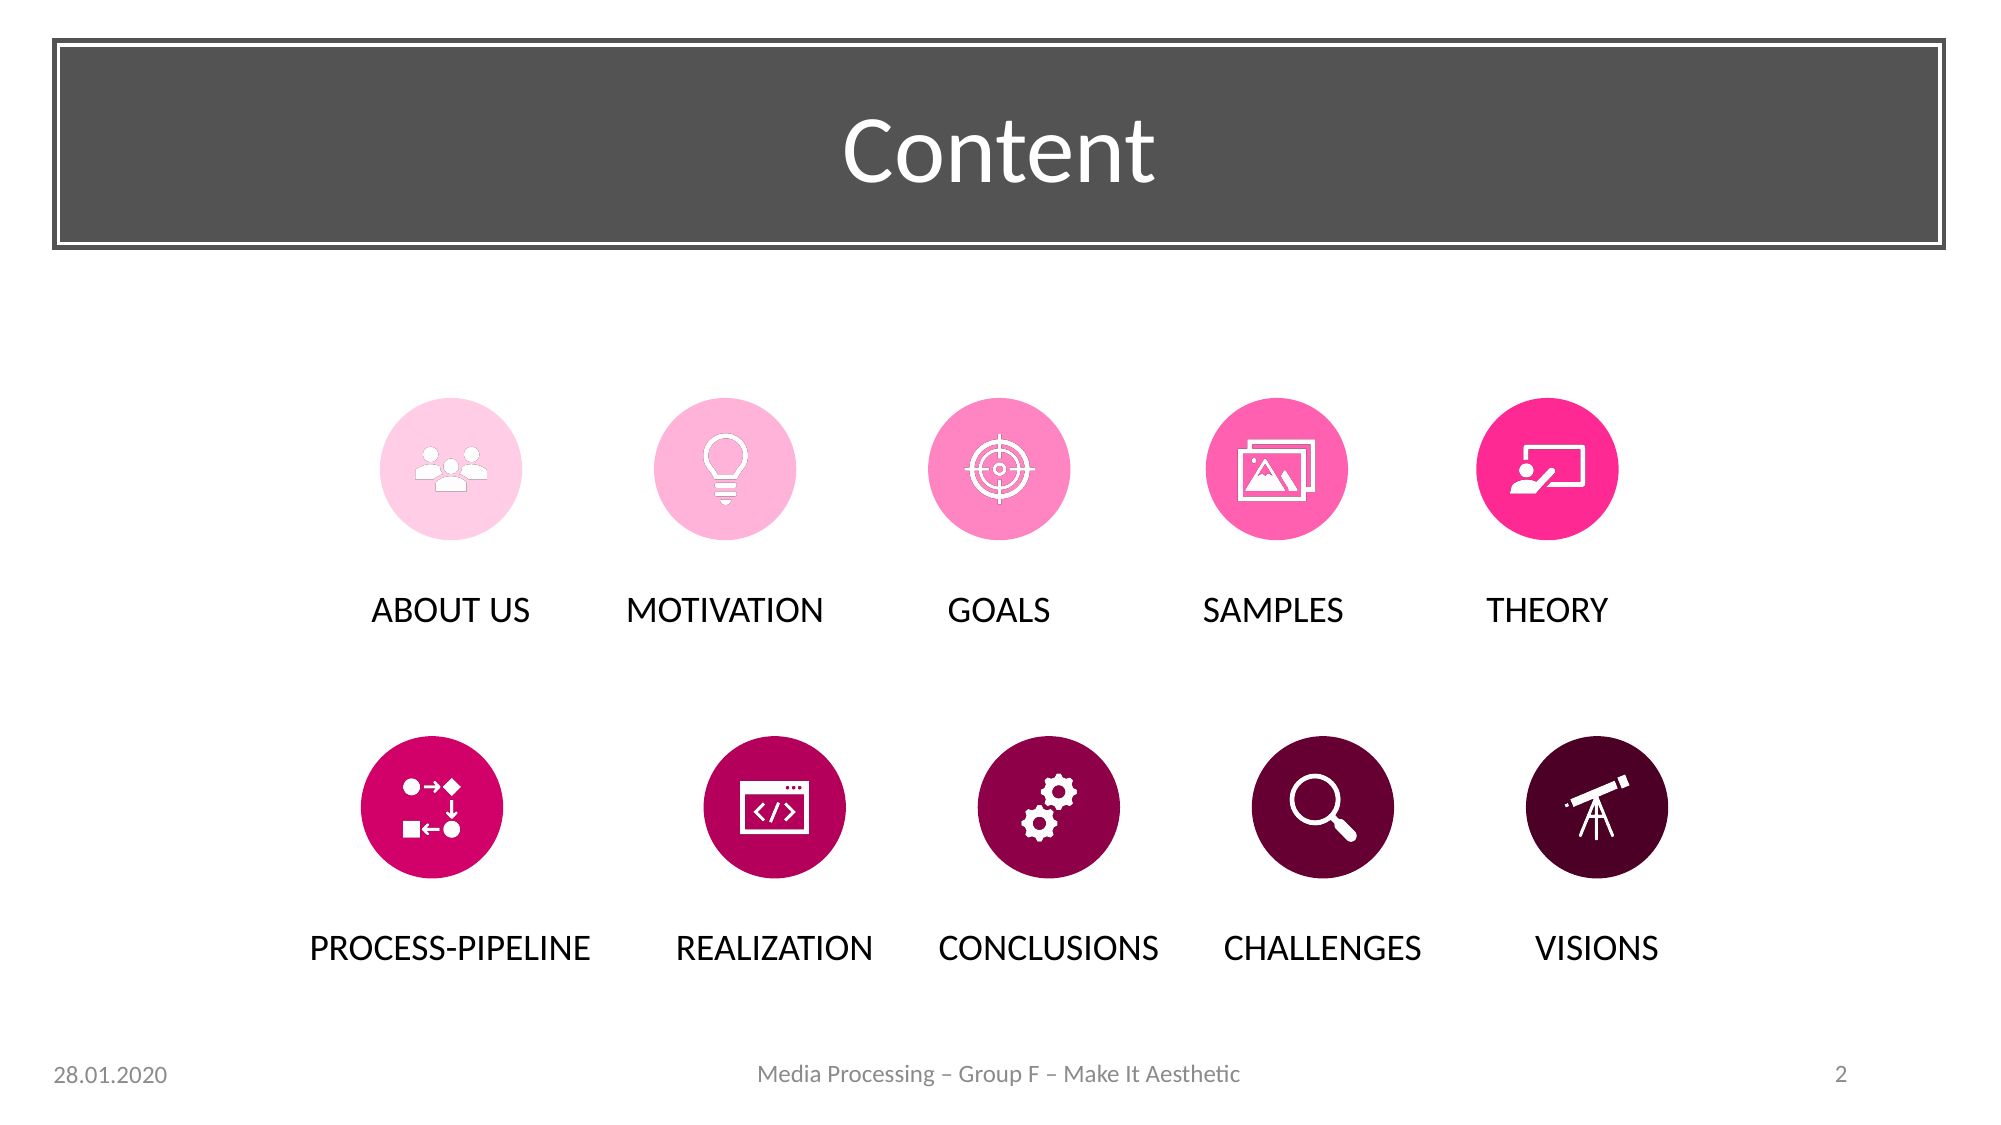

Content
About Us
Motivation
Goals
Samples
Theory
Process-Pipeline
Realization
Conclusions
Challenges
Visions
Media Processing – Group F – Make It Aesthetic
2
28.01.2020